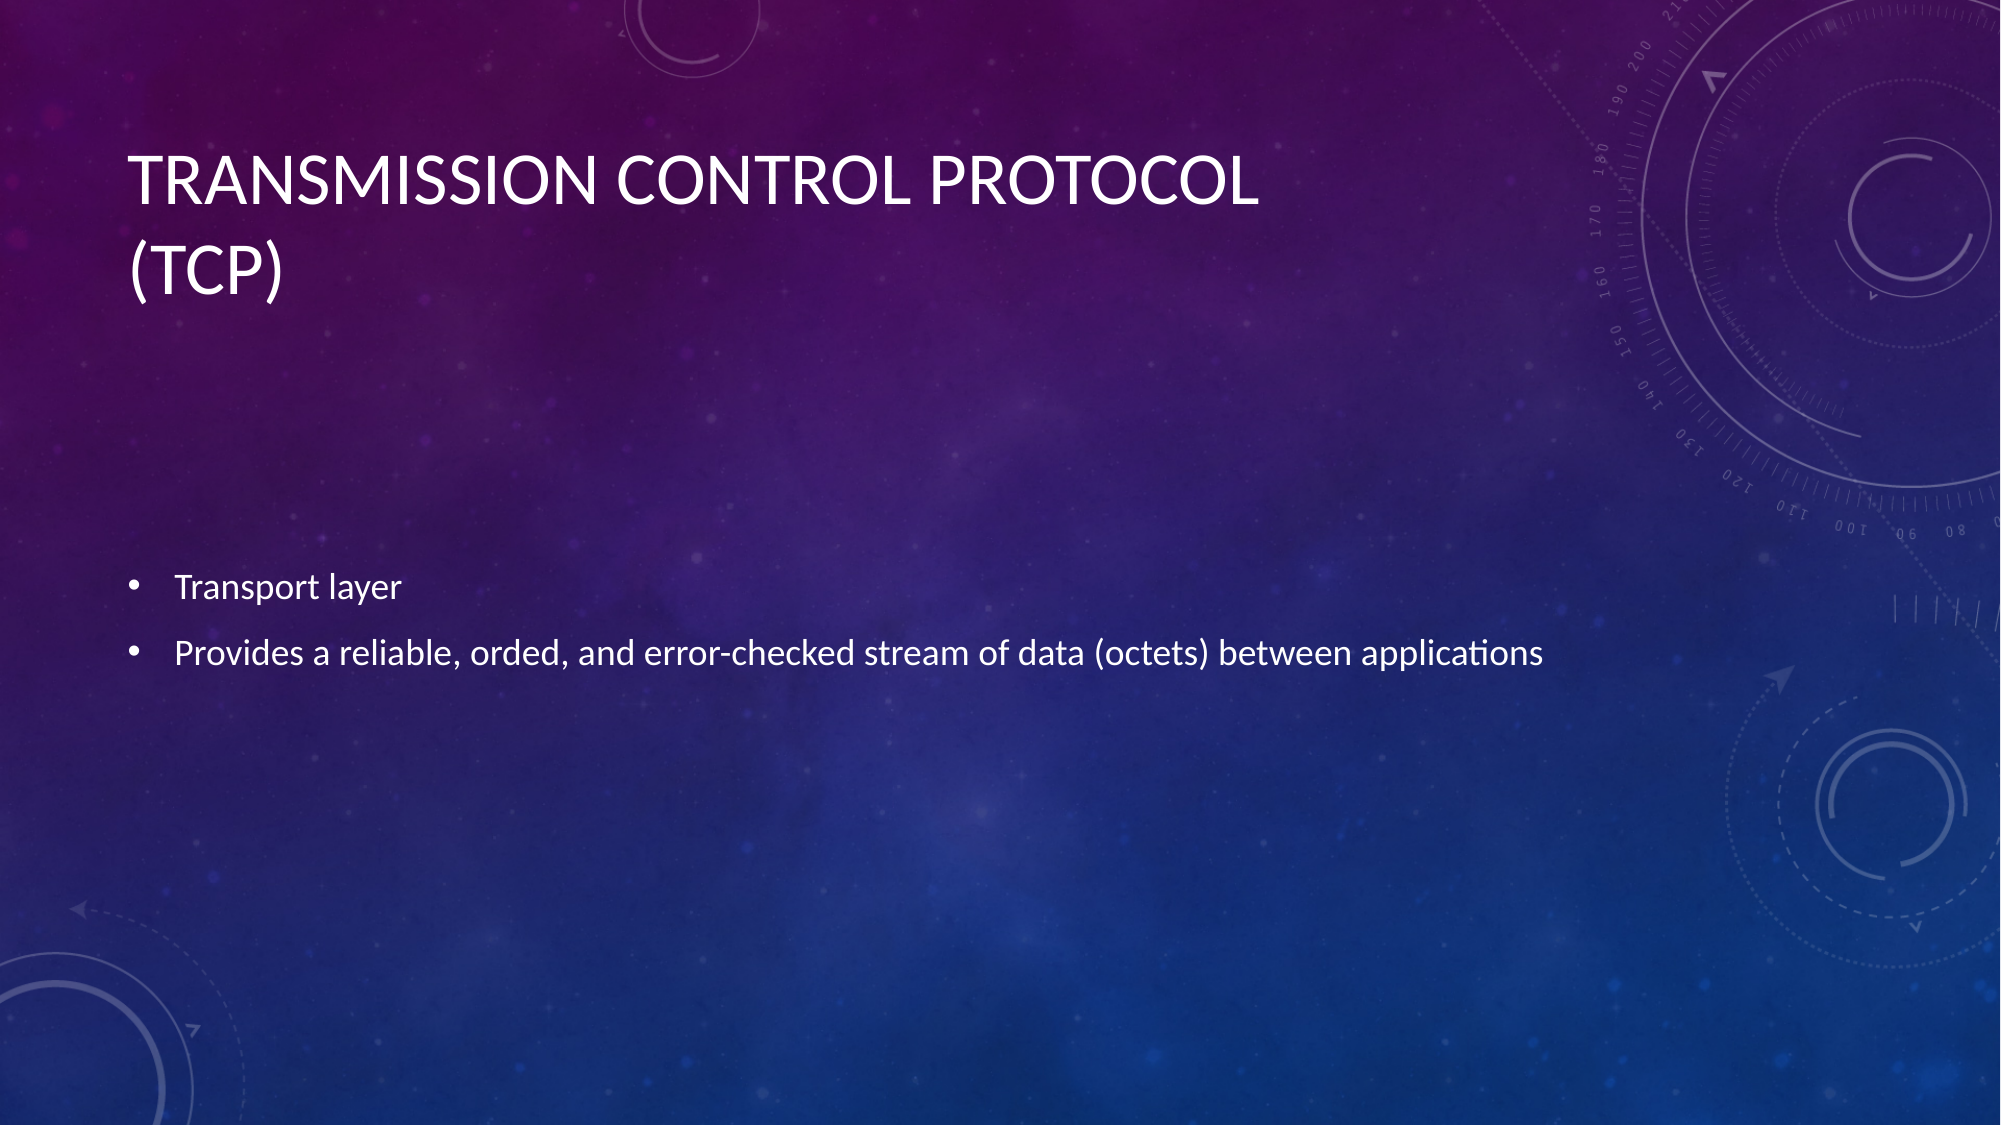

# Transmission Control Protocol (TCP)
Transport layer
Provides a reliable, orded, and error-checked stream of data (octets) between applications